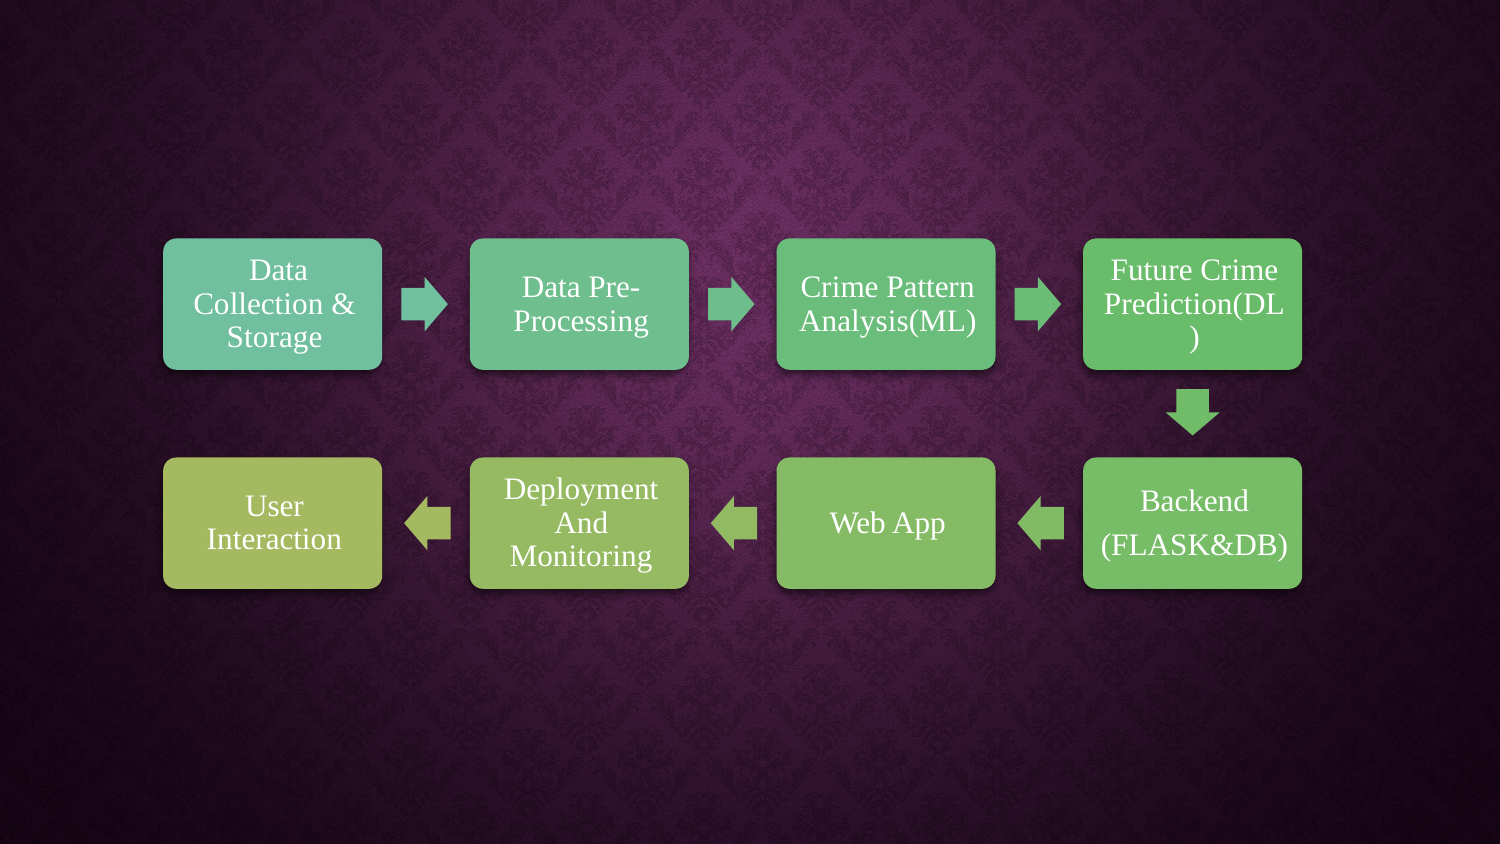

Data Collection & Storage

Data Pre-Processing

Crime Pattern Analysis(ML)

Future Crime Prediction(DL)

Backend
(FLASK&DB)

Web App

Deployment And Monitoring

User Interaction